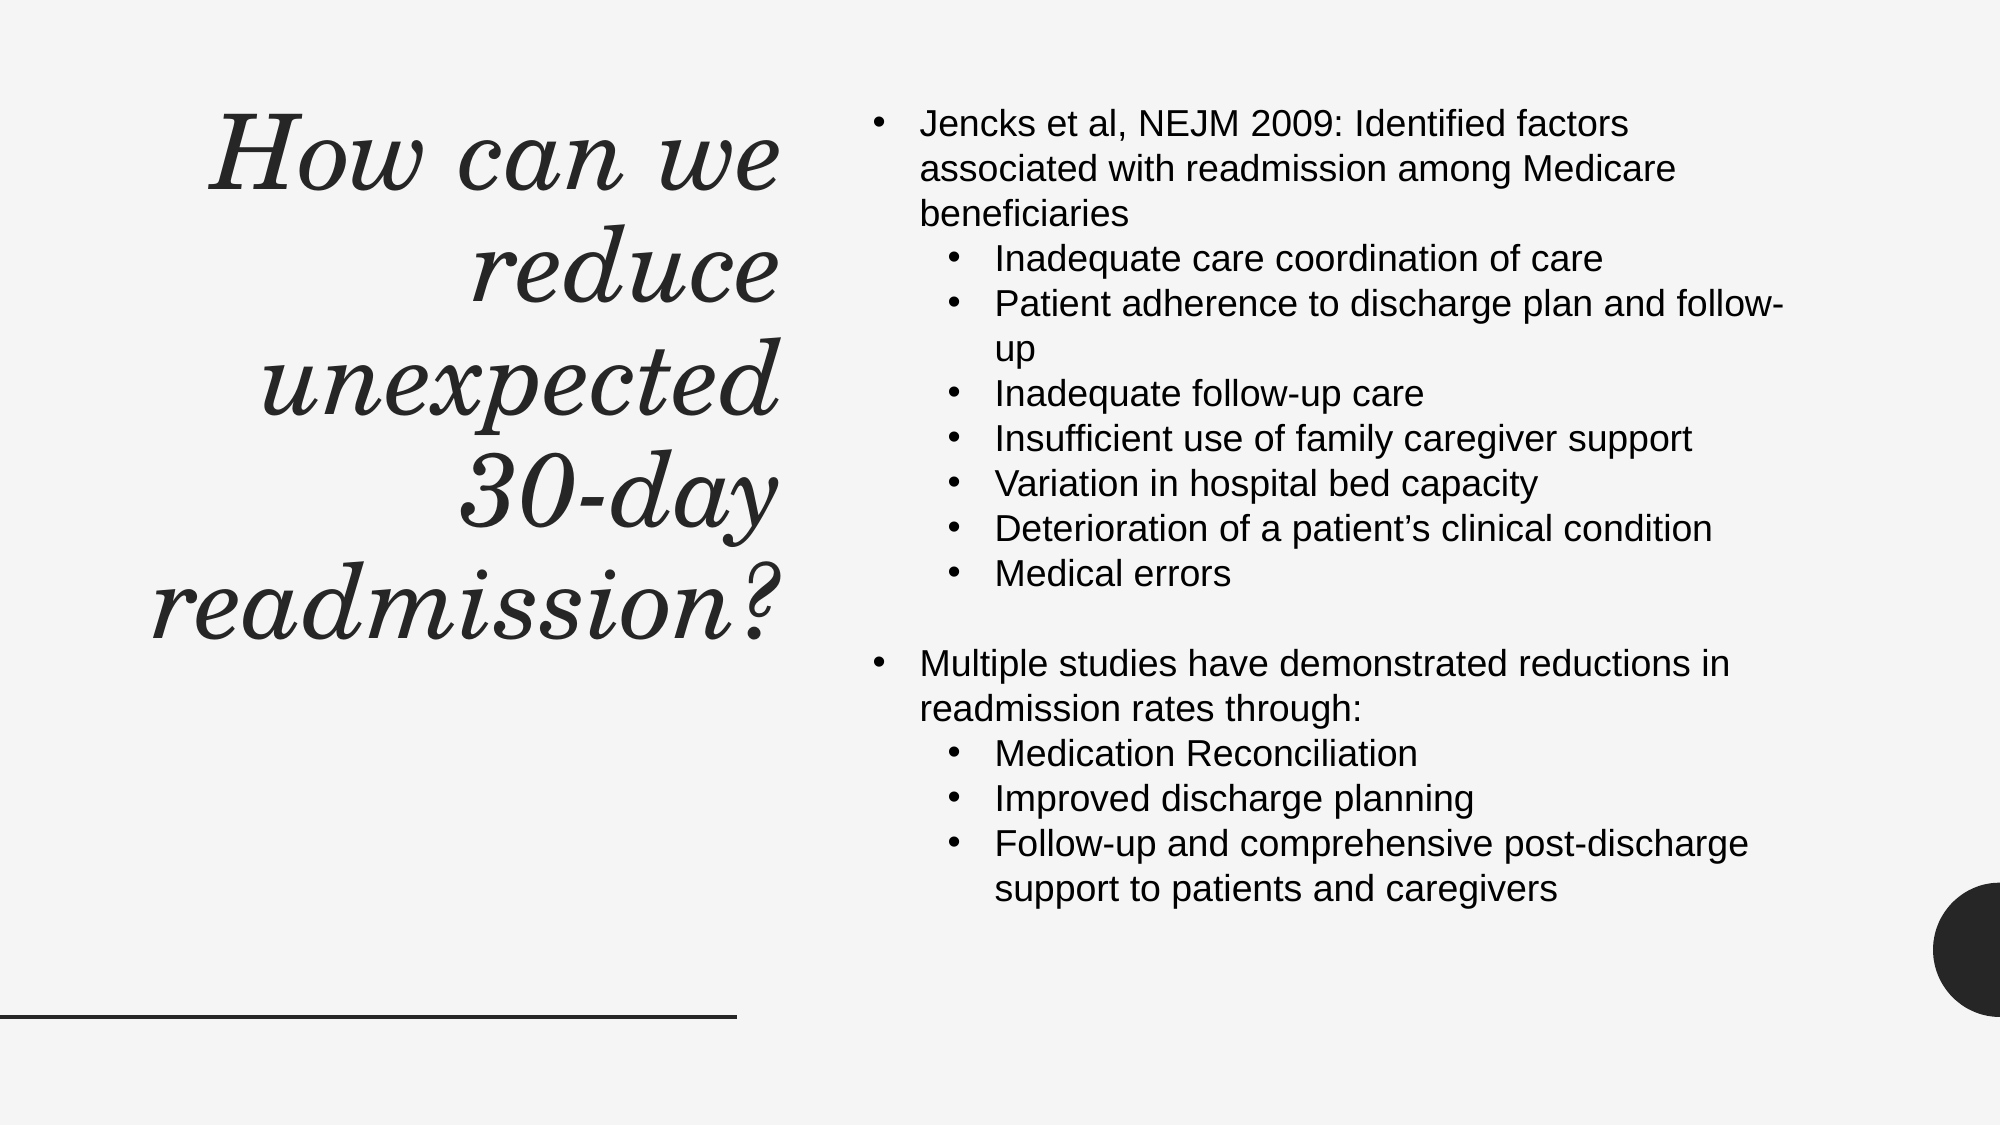

# How can we reduce unexpected 30-day readmission?
Jencks et al, NEJM 2009: Identified factors associated with readmission among Medicare beneficiaries
Inadequate care coordination of care
Patient adherence to discharge plan and follow-up
Inadequate follow-up care
Insufficient use of family caregiver support
Variation in hospital bed capacity
Deterioration of a patient’s clinical condition
Medical errors

Multiple studies have demonstrated reductions in readmission rates through:
Medication Reconciliation
Improved discharge planning
Follow-up and comprehensive post-discharge support to patients and caregivers